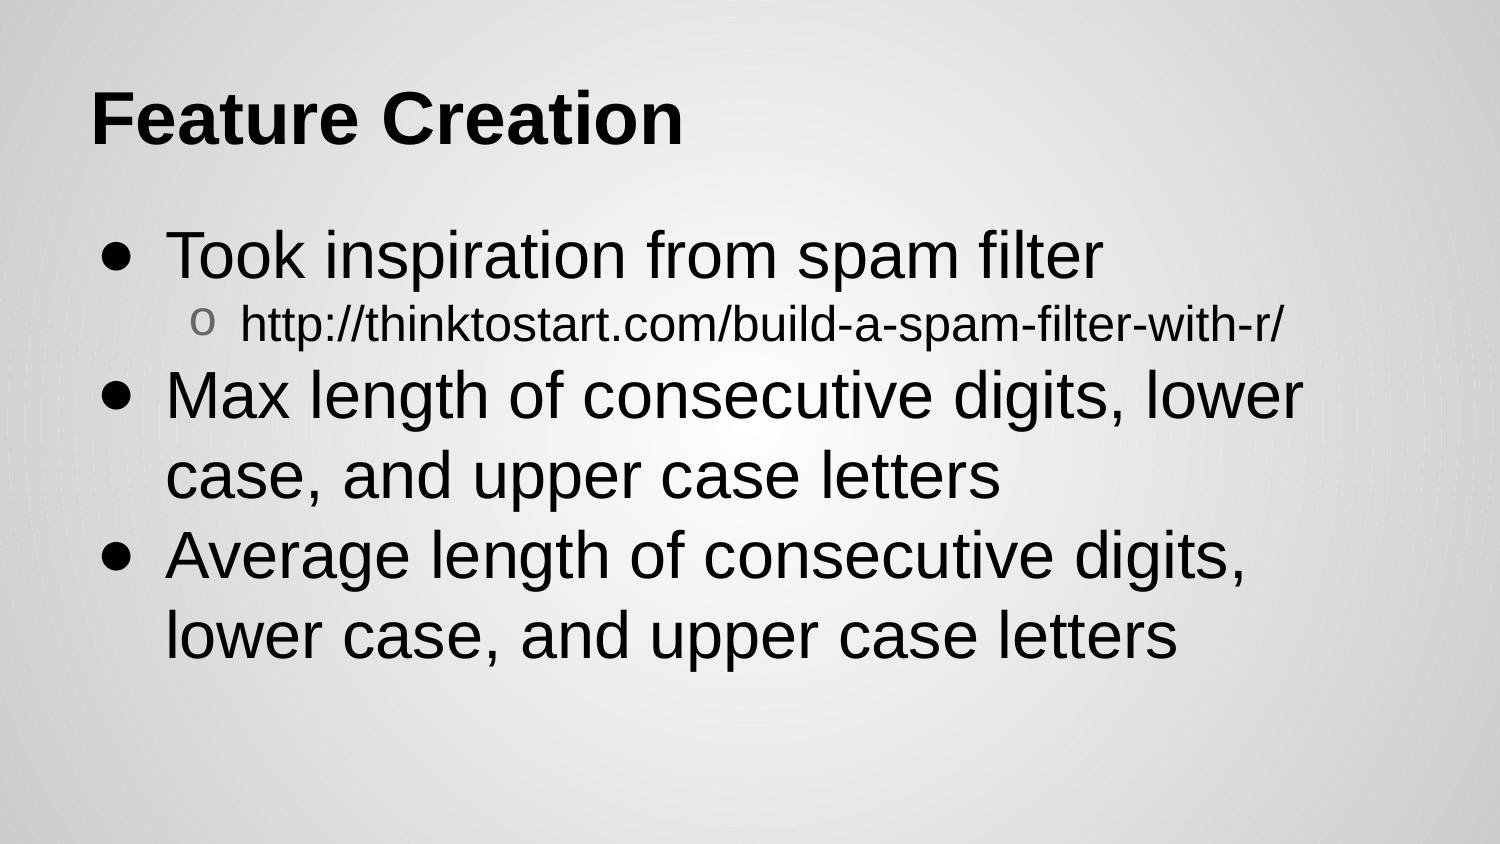

# Feature Creation
Took inspiration from spam filter
http://thinktostart.com/build-a-spam-filter-with-r/
Max length of consecutive digits, lower case, and upper case letters
Average length of consecutive digits, lower case, and upper case letters